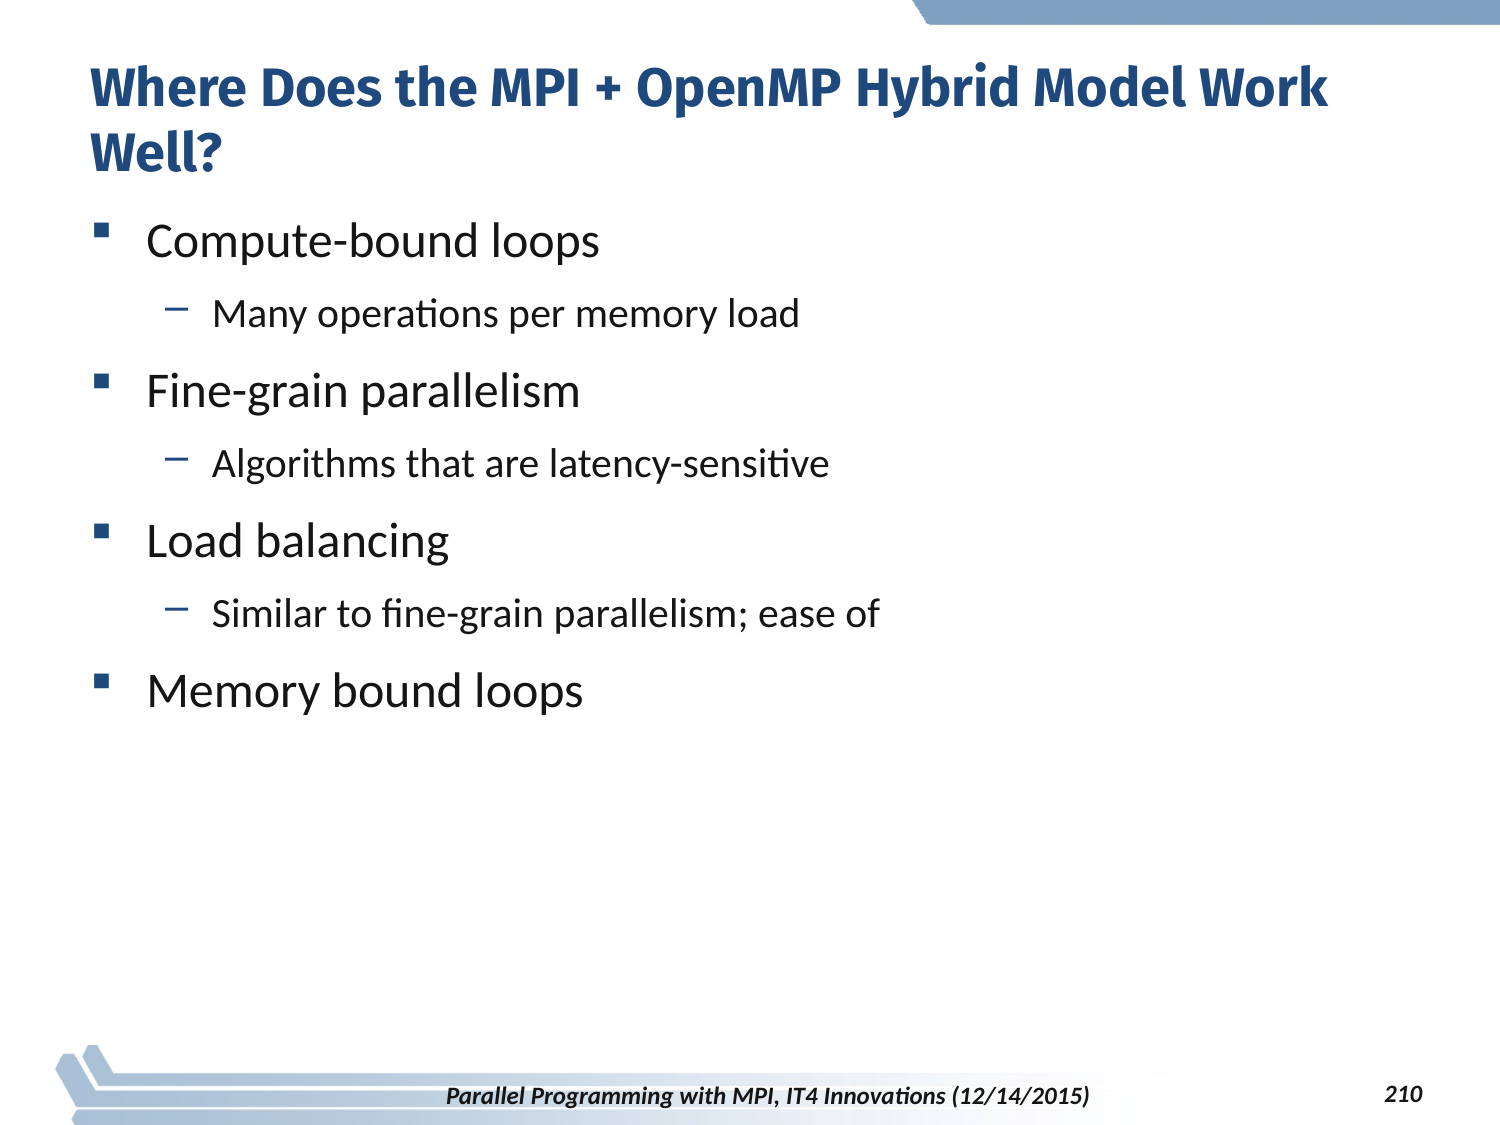

# Where Does the MPI + OpenMP Hybrid Model Work Well?
Compute-bound loops
Many operations per memory load
Fine-grain parallelism
Algorithms that are latency-sensitive
Load balancing
Similar to fine-grain parallelism; ease of
Memory bound loops
210
Parallel Programming with MPI, IT4 Innovations (12/14/2015)